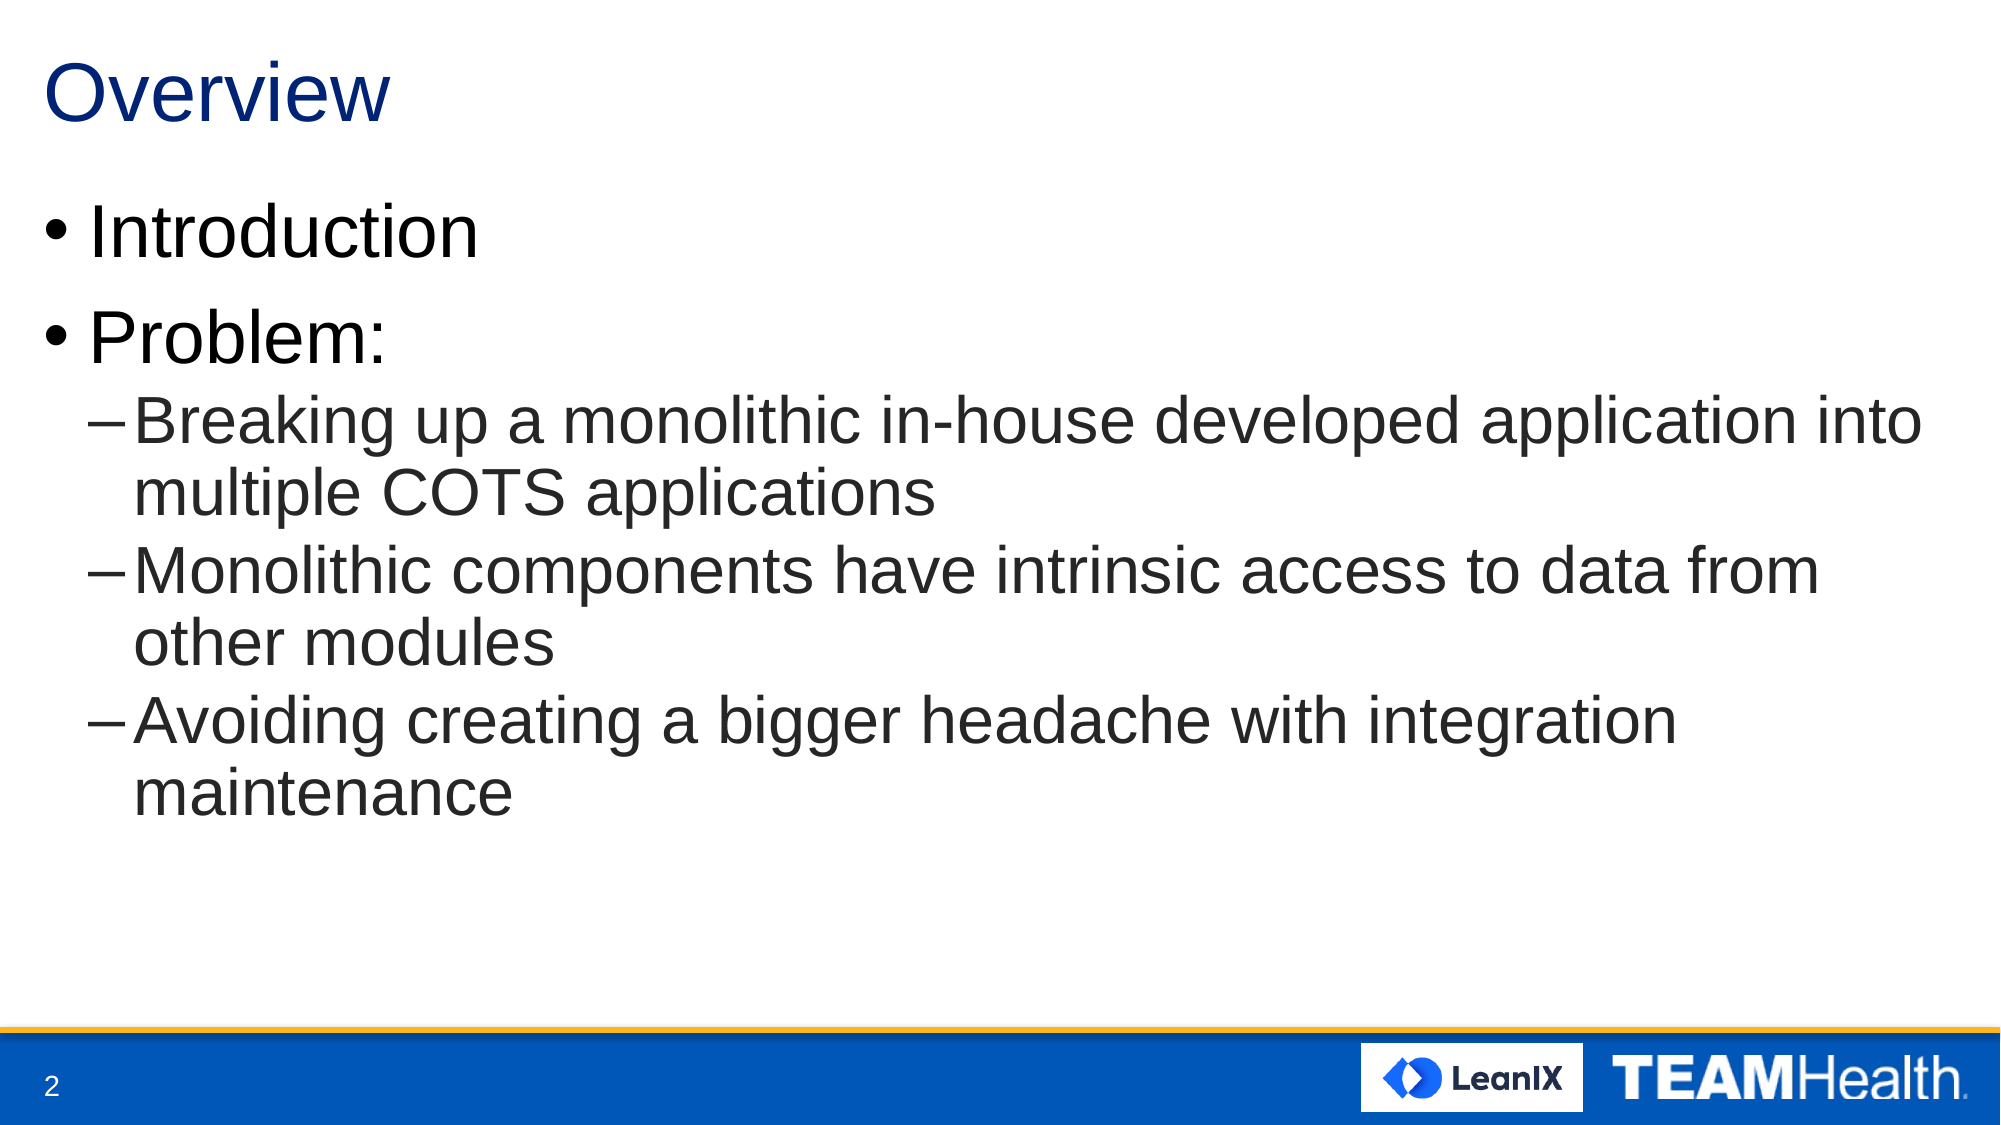

# Overview
Introduction
Problem:
Breaking up a monolithic in-house developed application into multiple COTS applications
Monolithic components have intrinsic access to data from other modules
Avoiding creating a bigger headache with integration maintenance
2